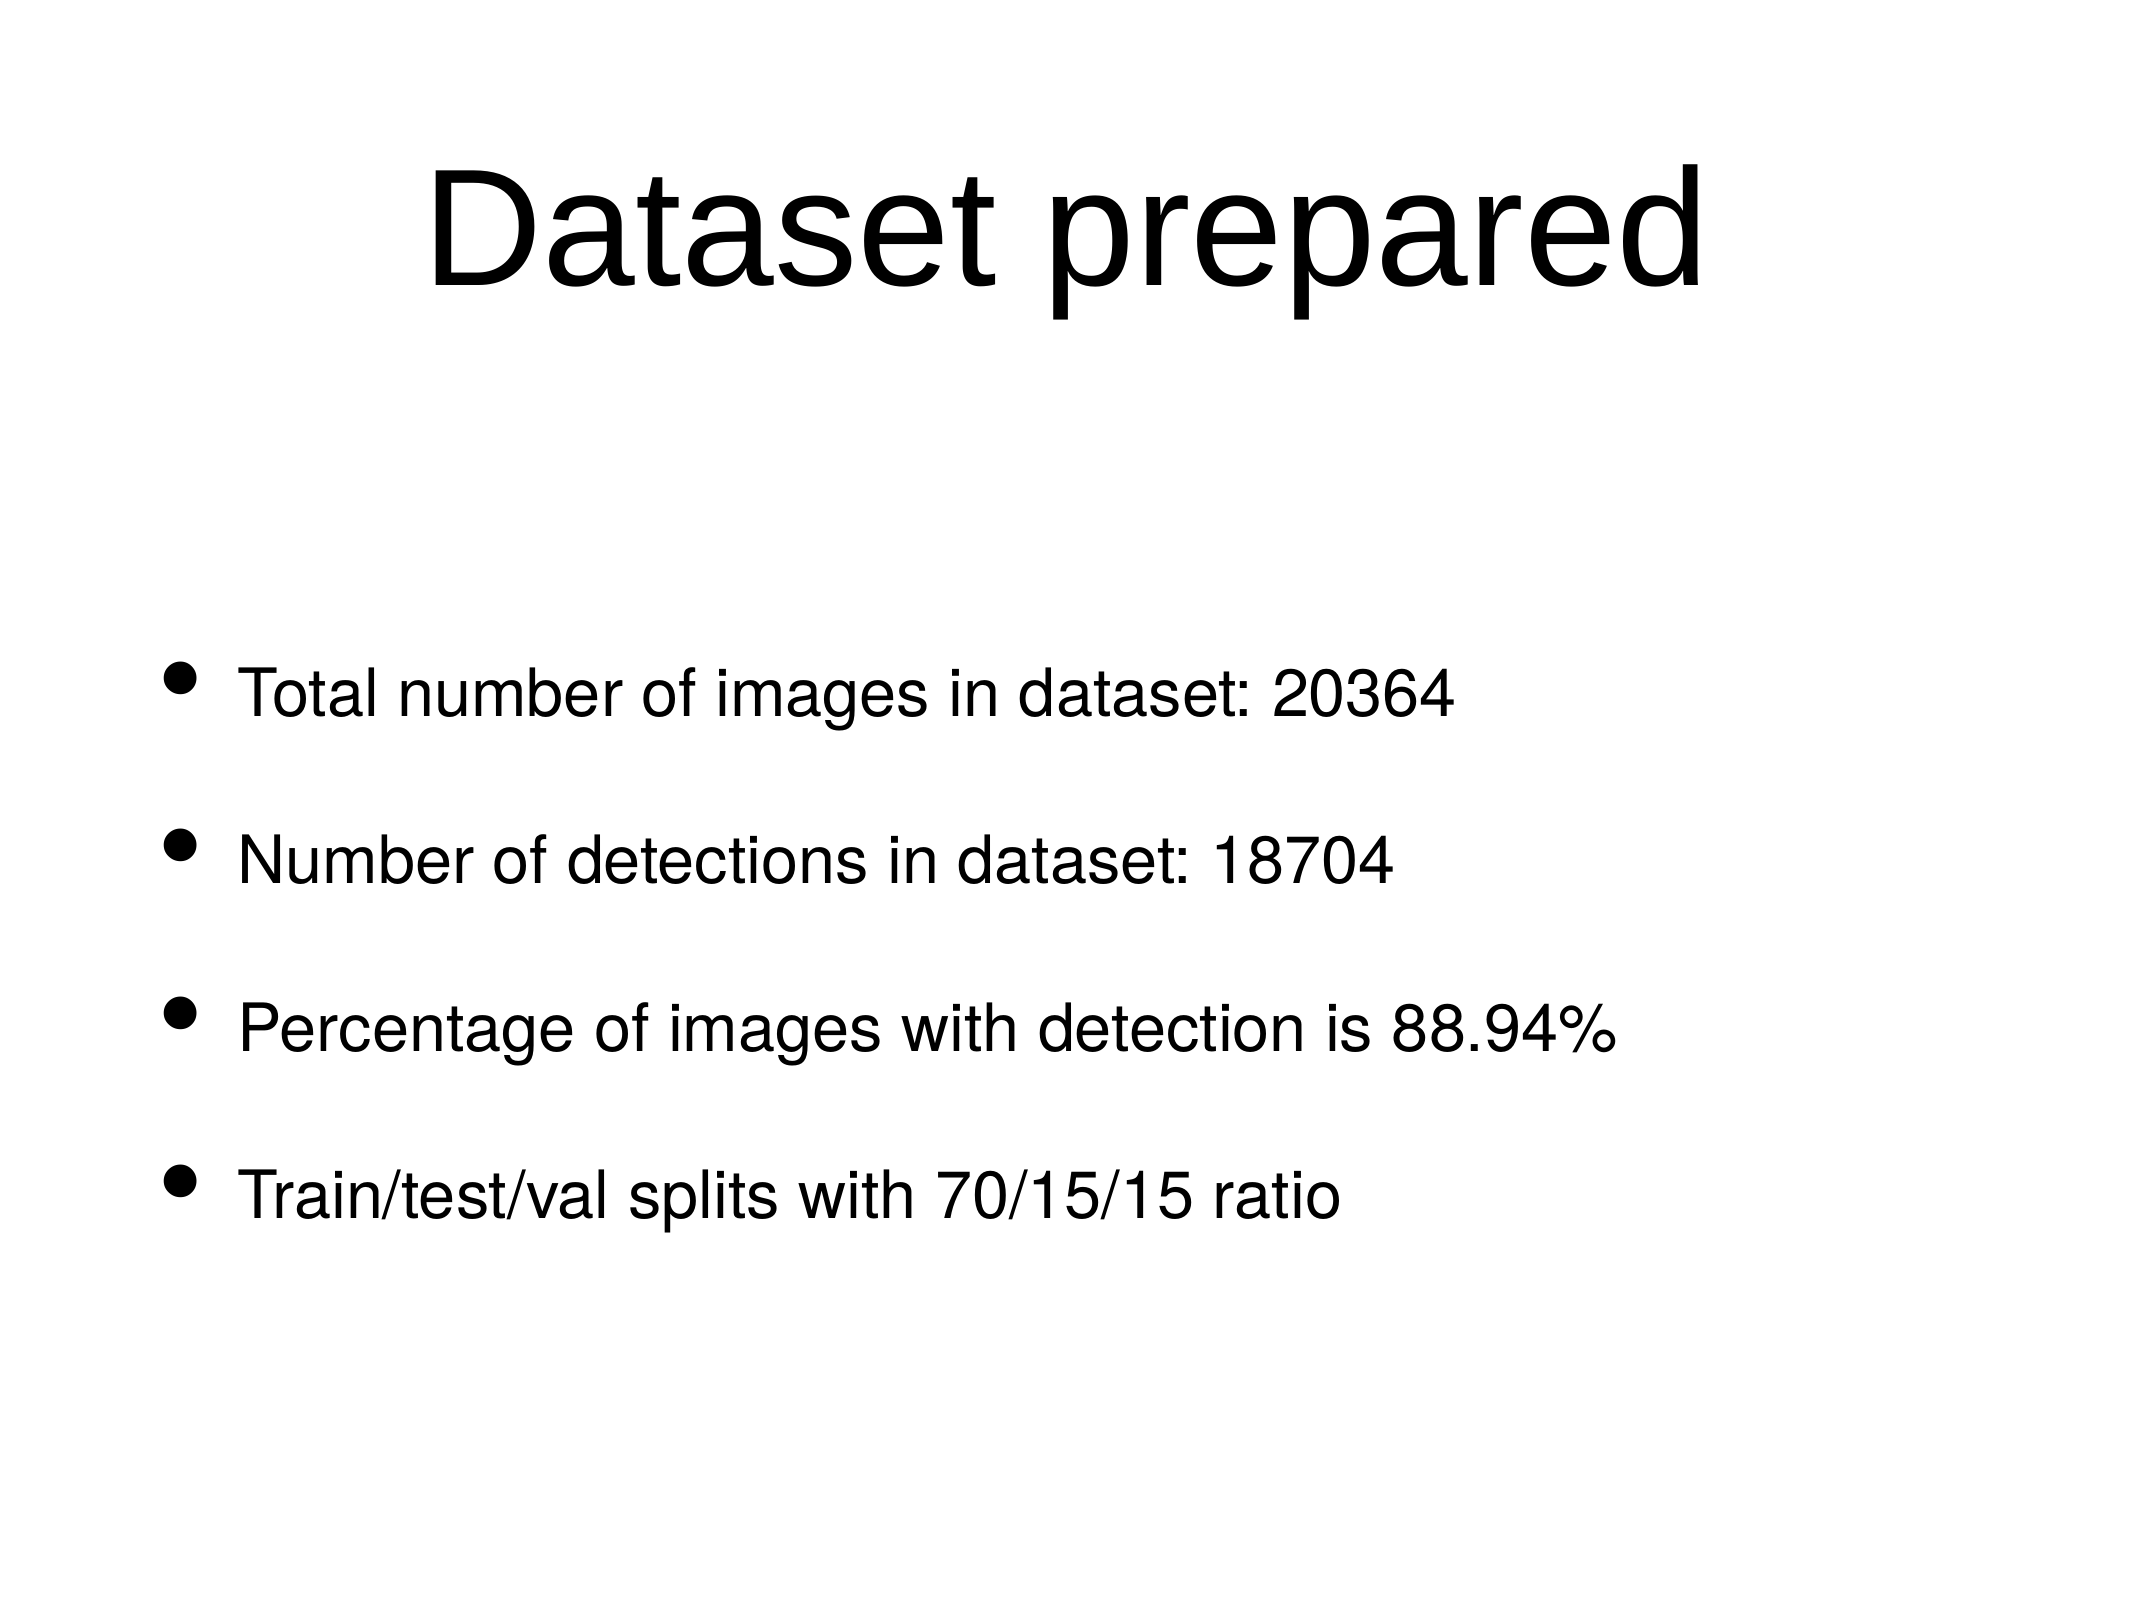

# Dataset prepared
Total number of images in dataset: 20364
Number of detections in dataset: 18704
Percentage of images with detection is 88.94%
Train/test/val splits with 70/15/15 ratio